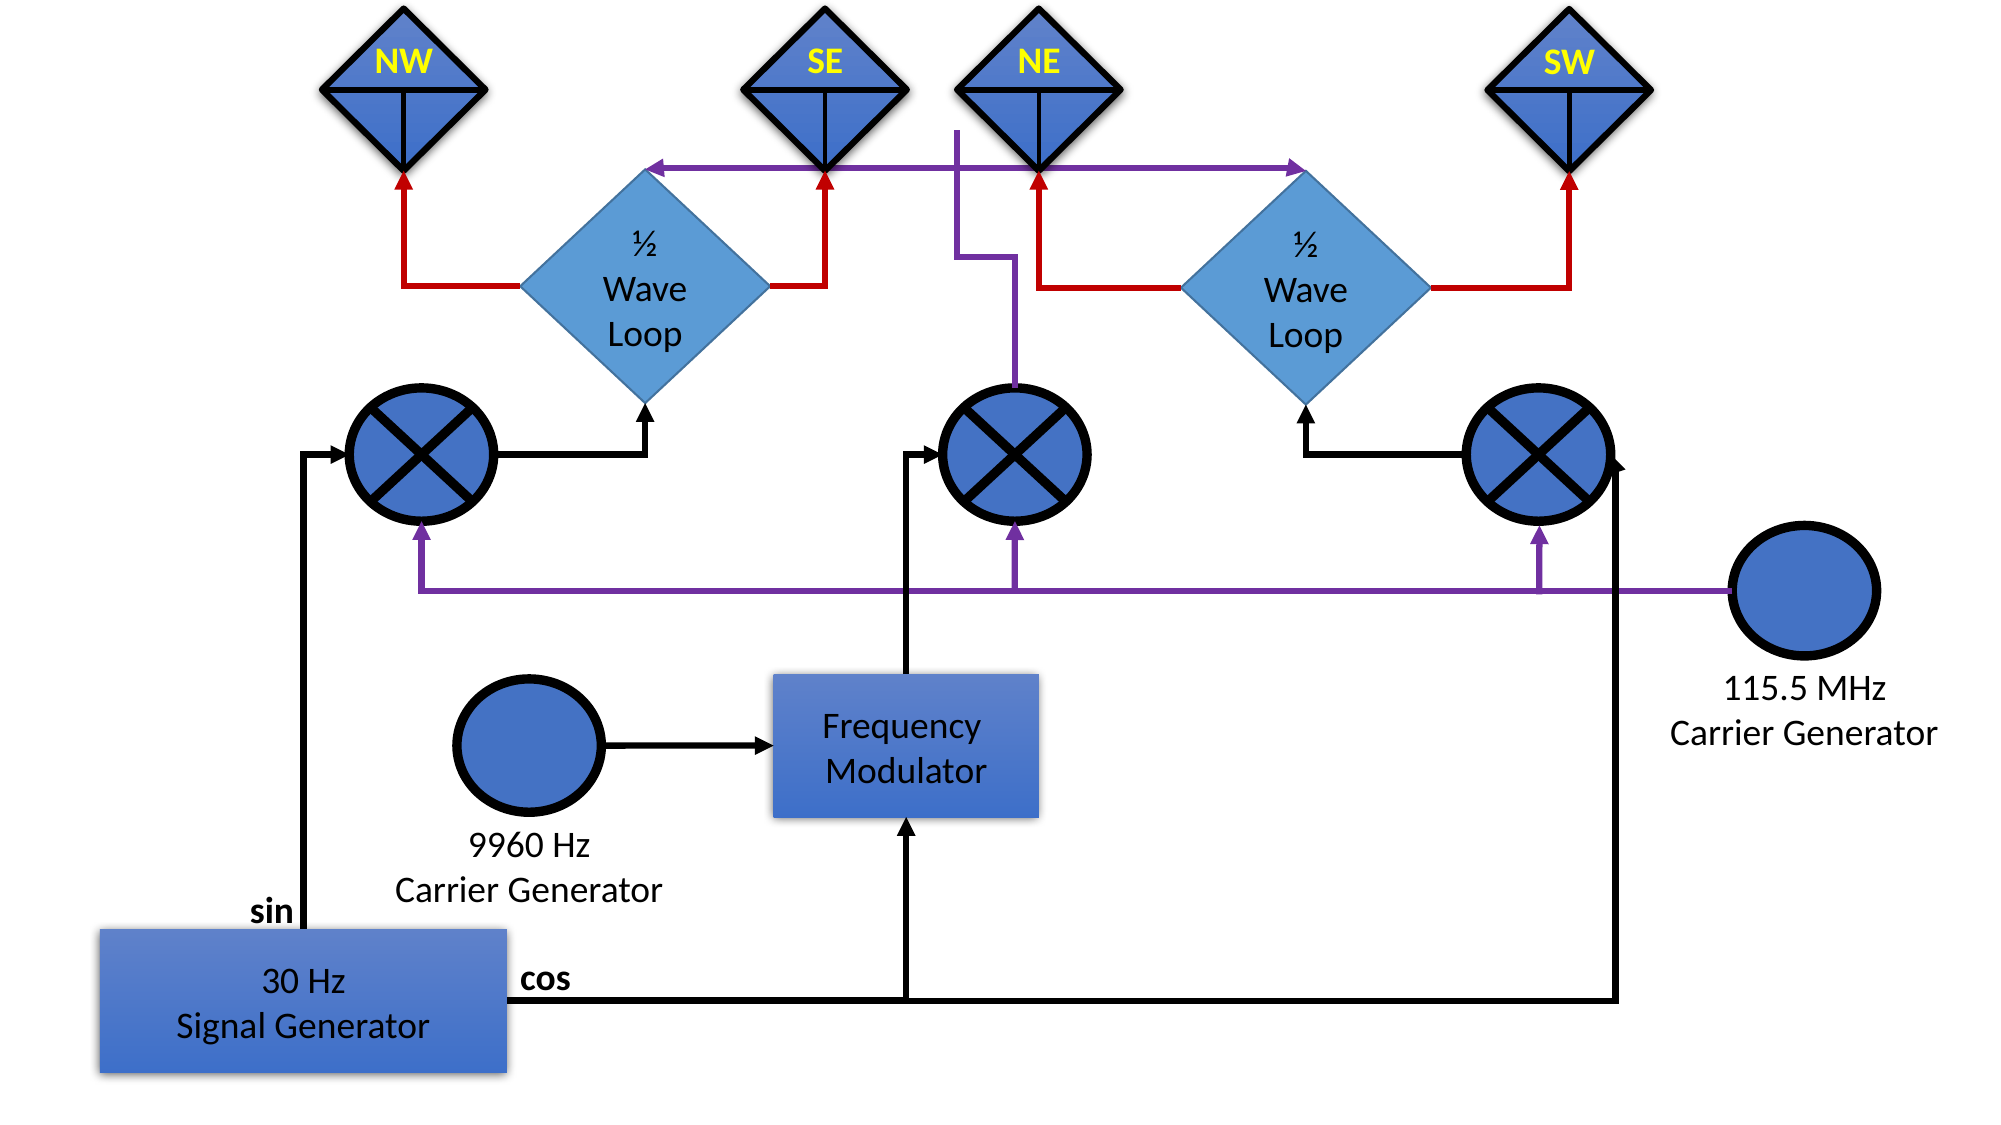

NW

SE

NE

SW
½ Wave Loop
½ Wave Loop

115.5 MHz
Carrier Generator
Frequency
Modulator

9960 Hz
Carrier Generator
sin
30 Hz
Signal Generator
cos